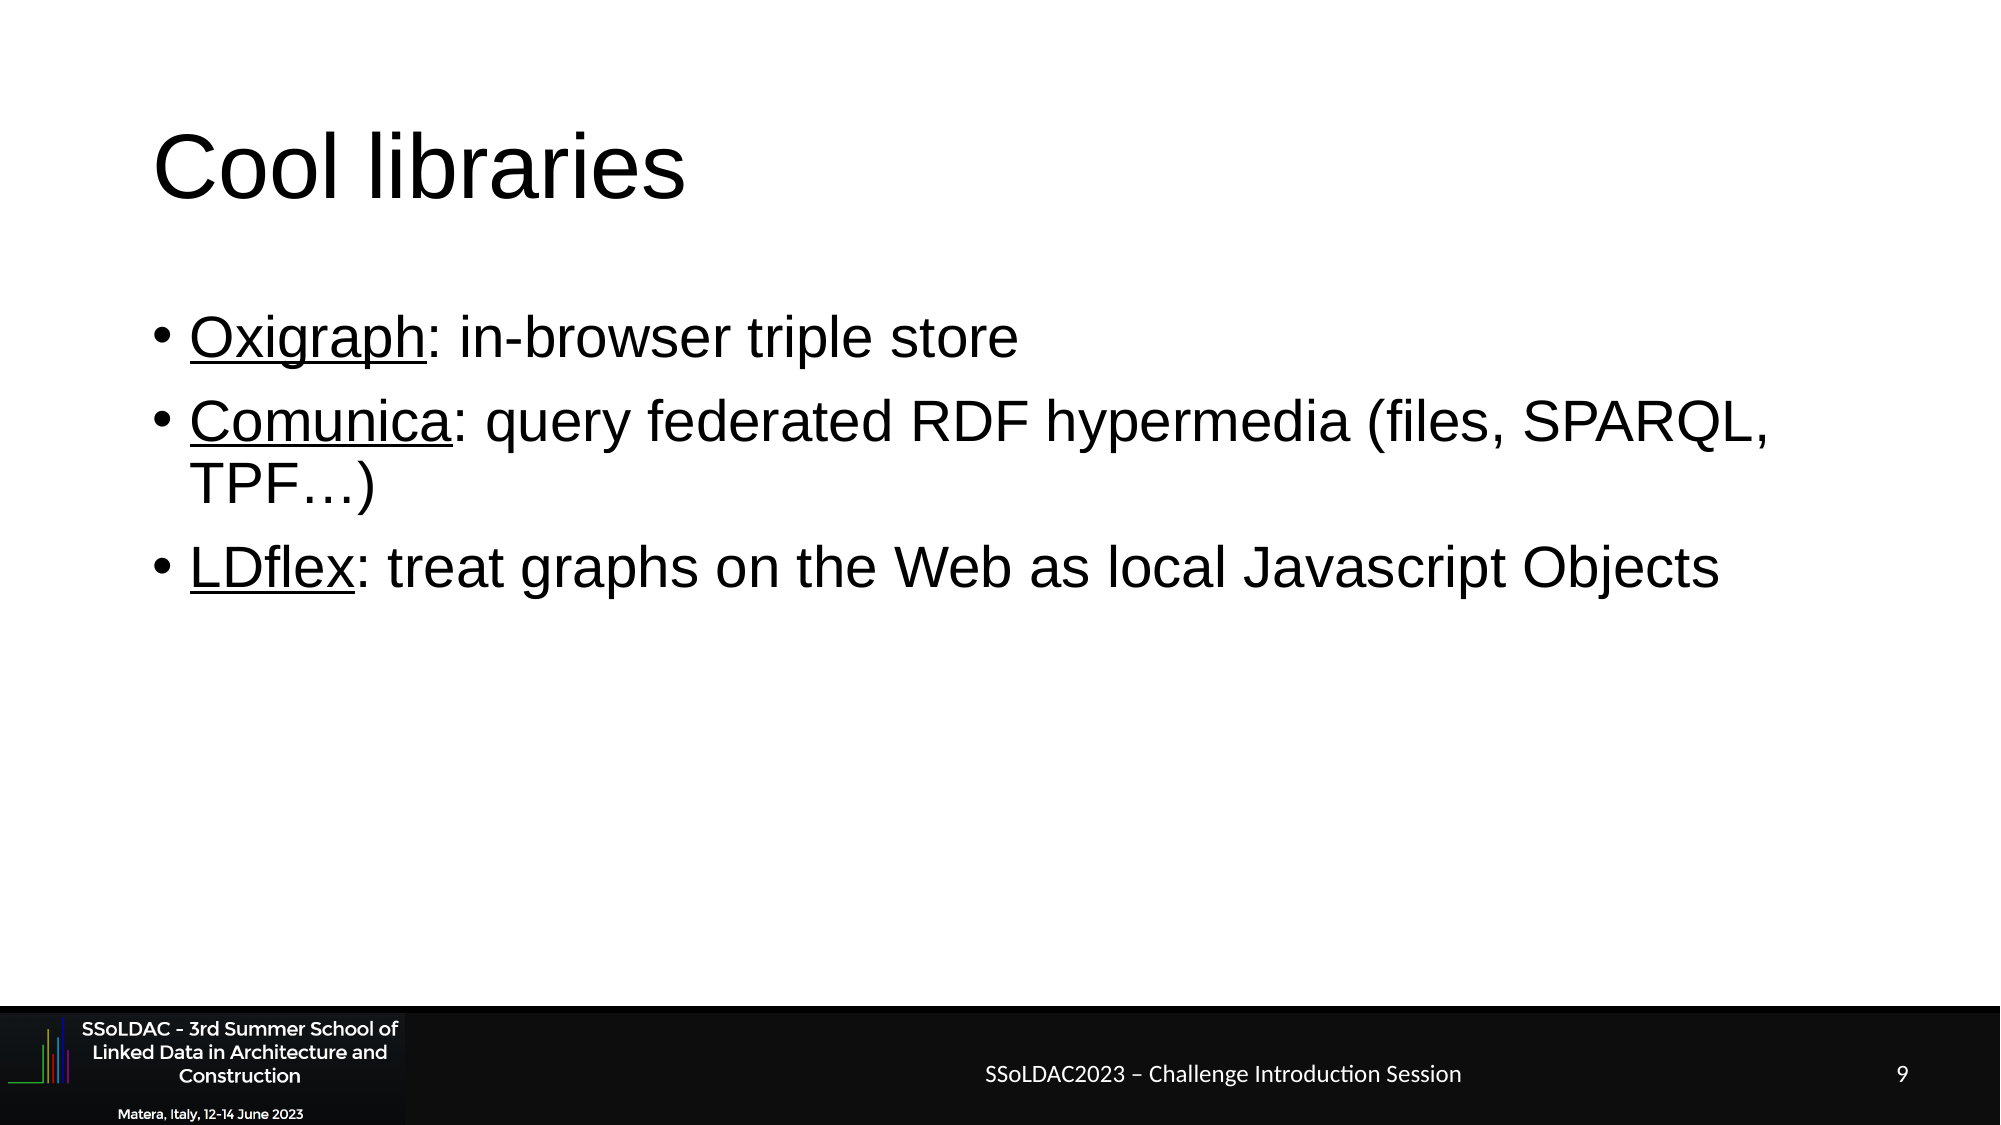

# Cool libraries
Oxigraph: in-browser triple store
Comunica: query federated RDF hypermedia (files, SPARQL, TPF…)
LDflex: treat graphs on the Web as local Javascript Objects

SSoLDAC2023 – Challenge Introduction Session
9